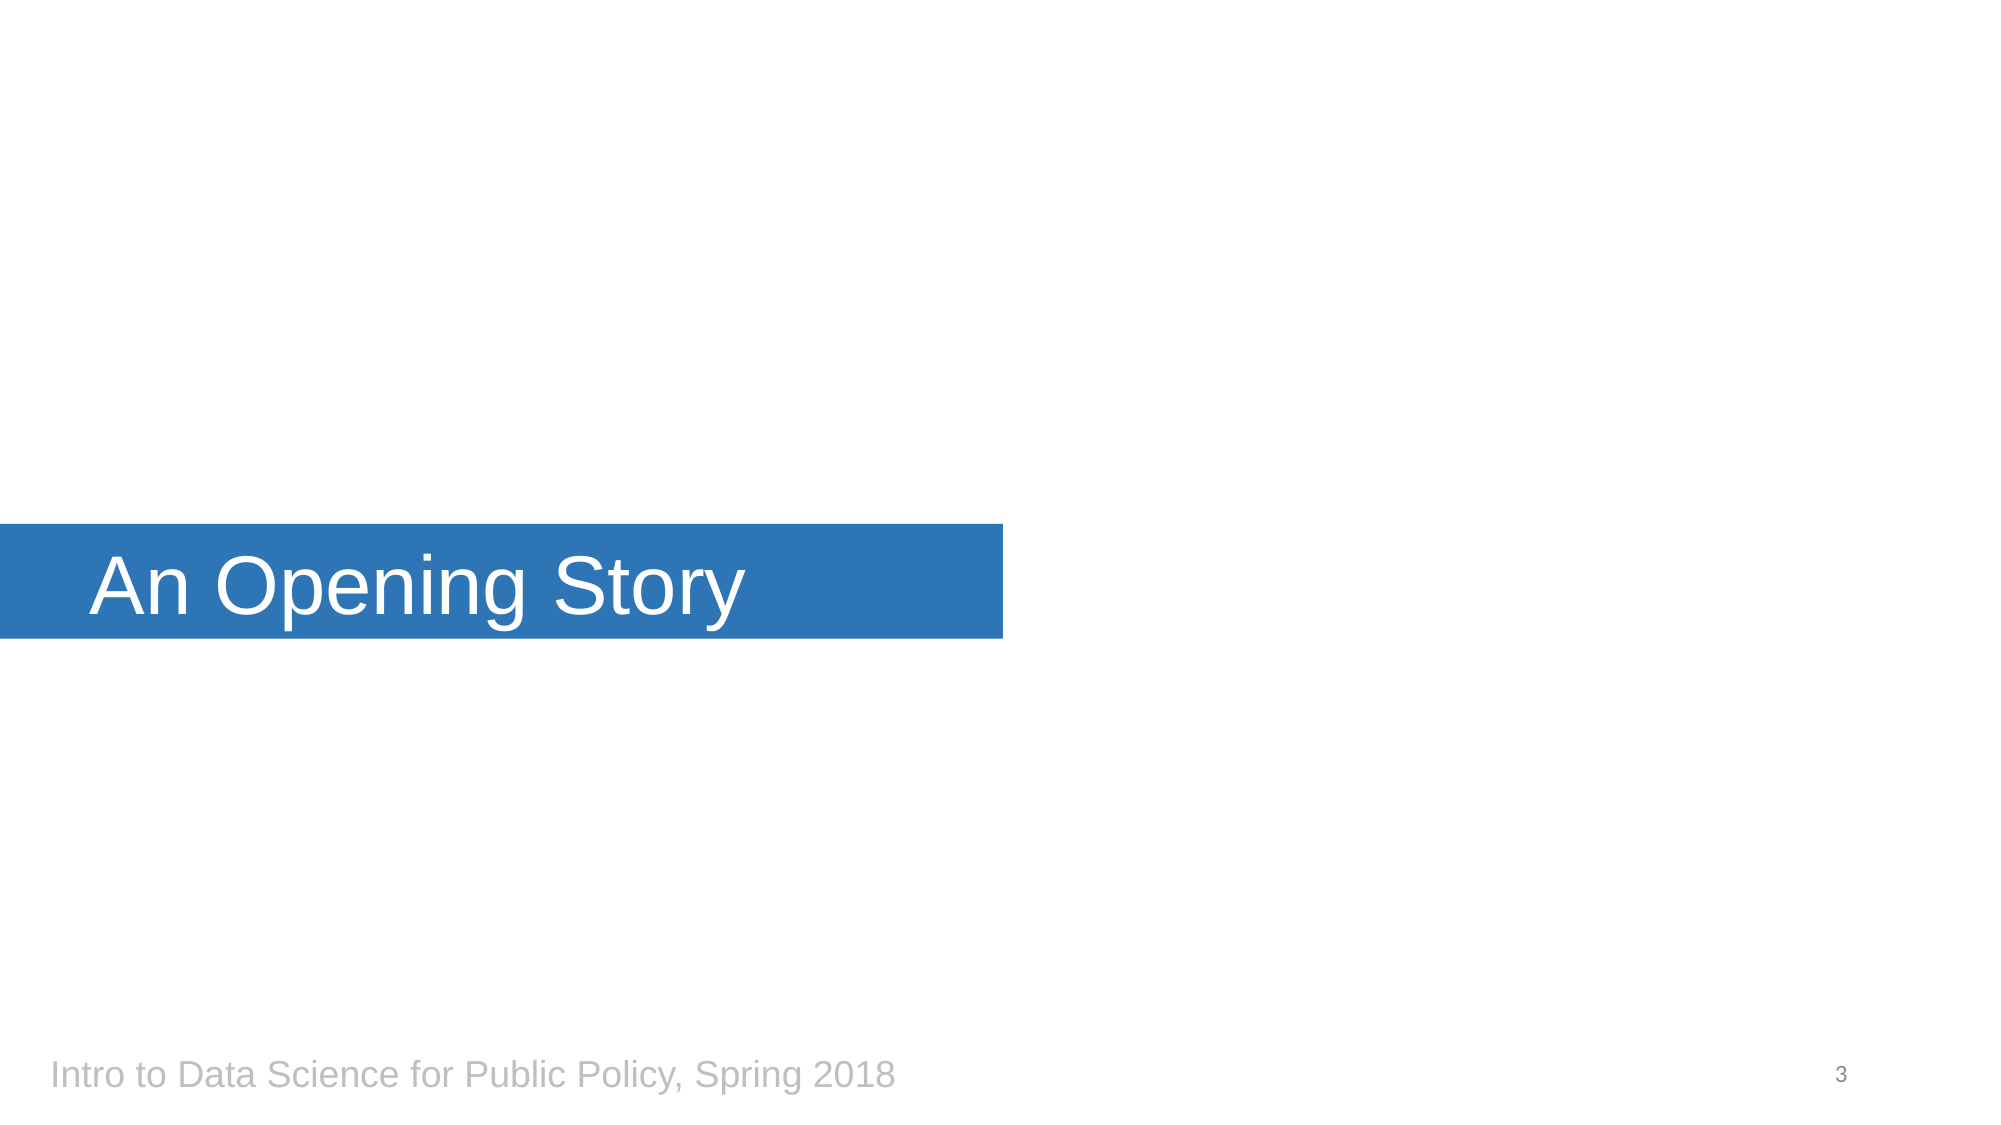

An Opening Story
Intro to Data Science for Public Policy, Spring 2018
3